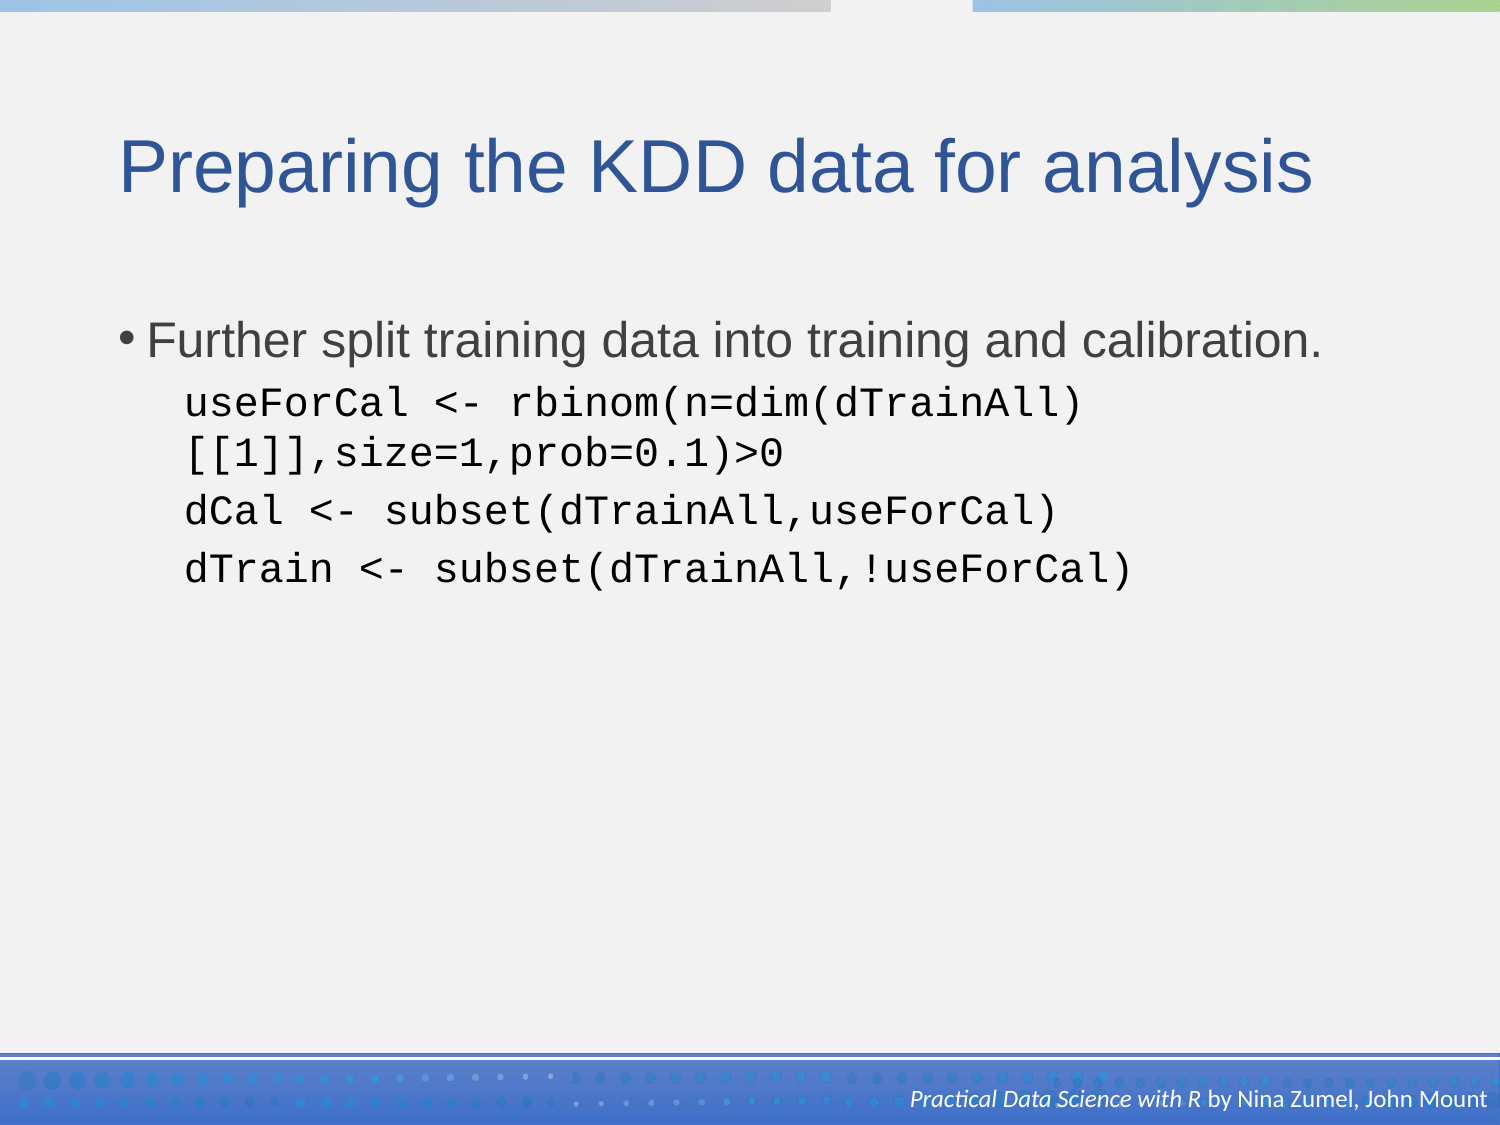

# Preparing the KDD data for analysis
Further split training data into training and calibration.
useForCal <- rbinom(n=dim(dTrainAll)[[1]],size=1,prob=0.1)>0
dCal <- subset(dTrainAll,useForCal)
dTrain <- subset(dTrainAll,!useForCal)
Practical Data Science with R by Nina Zumel, John Mount